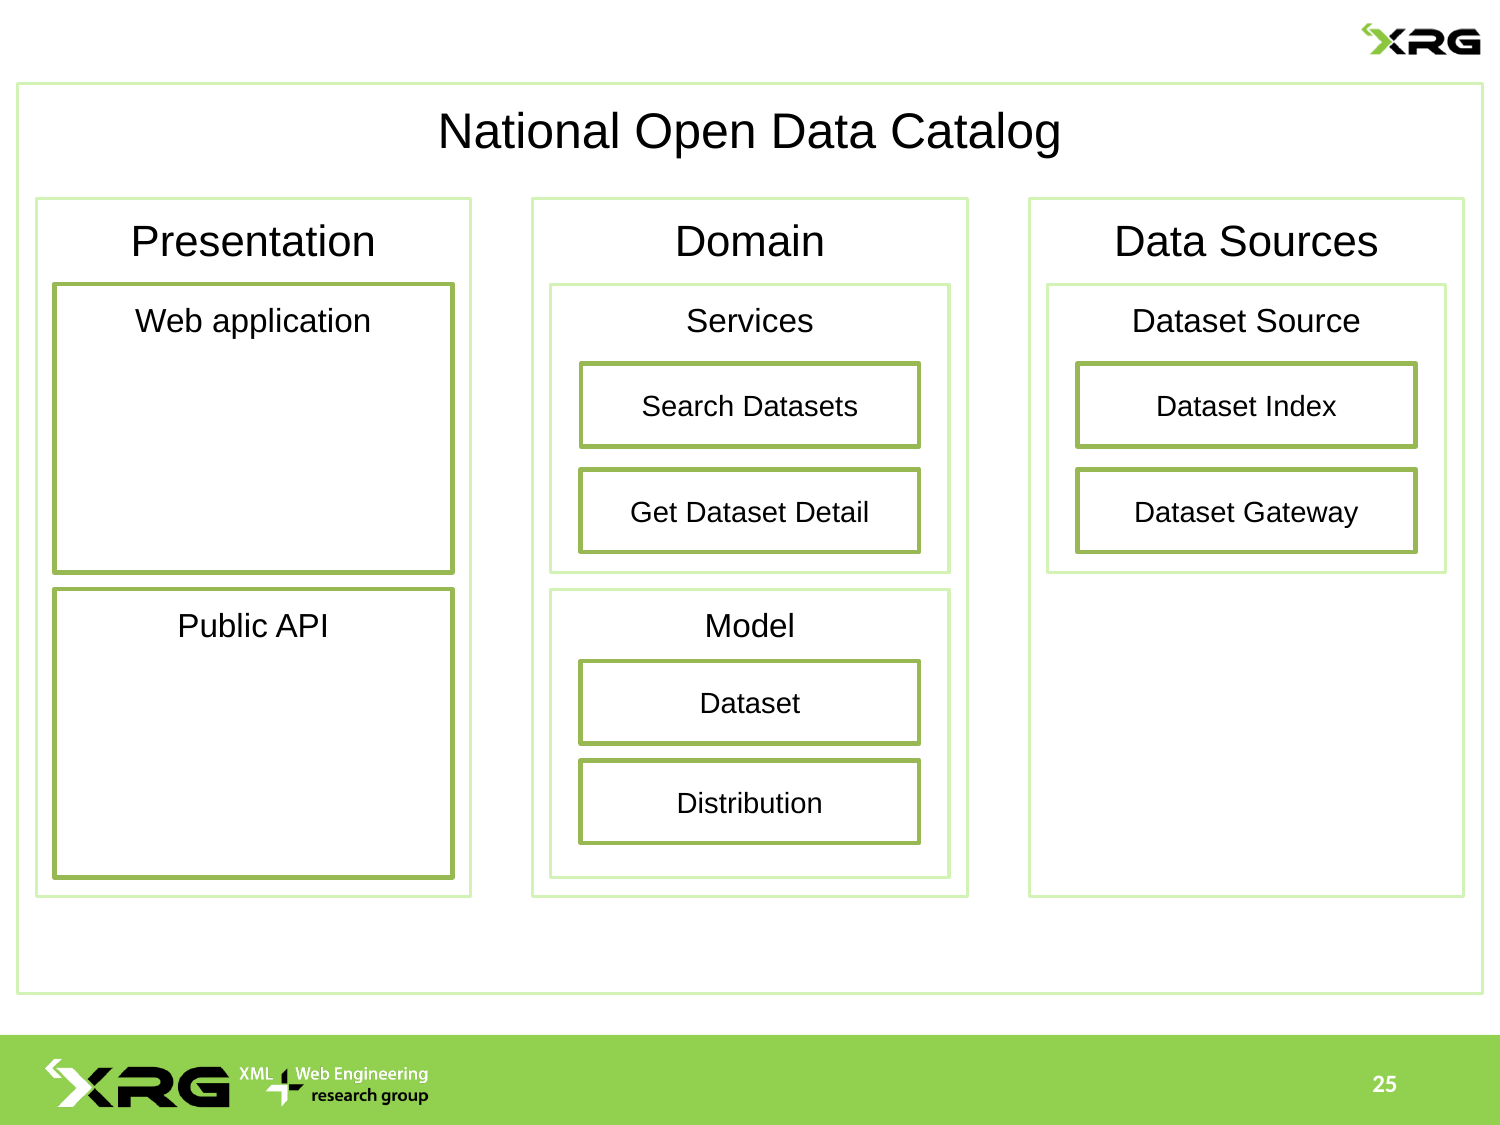

National Open Data Catalog
Presentation
Domain
Data Sources
Web application
Services
Dataset Source
Search Datasets
Dataset Index
Get Dataset Detail
Dataset Gateway
Model
Public API
Dataset
Distribution
25